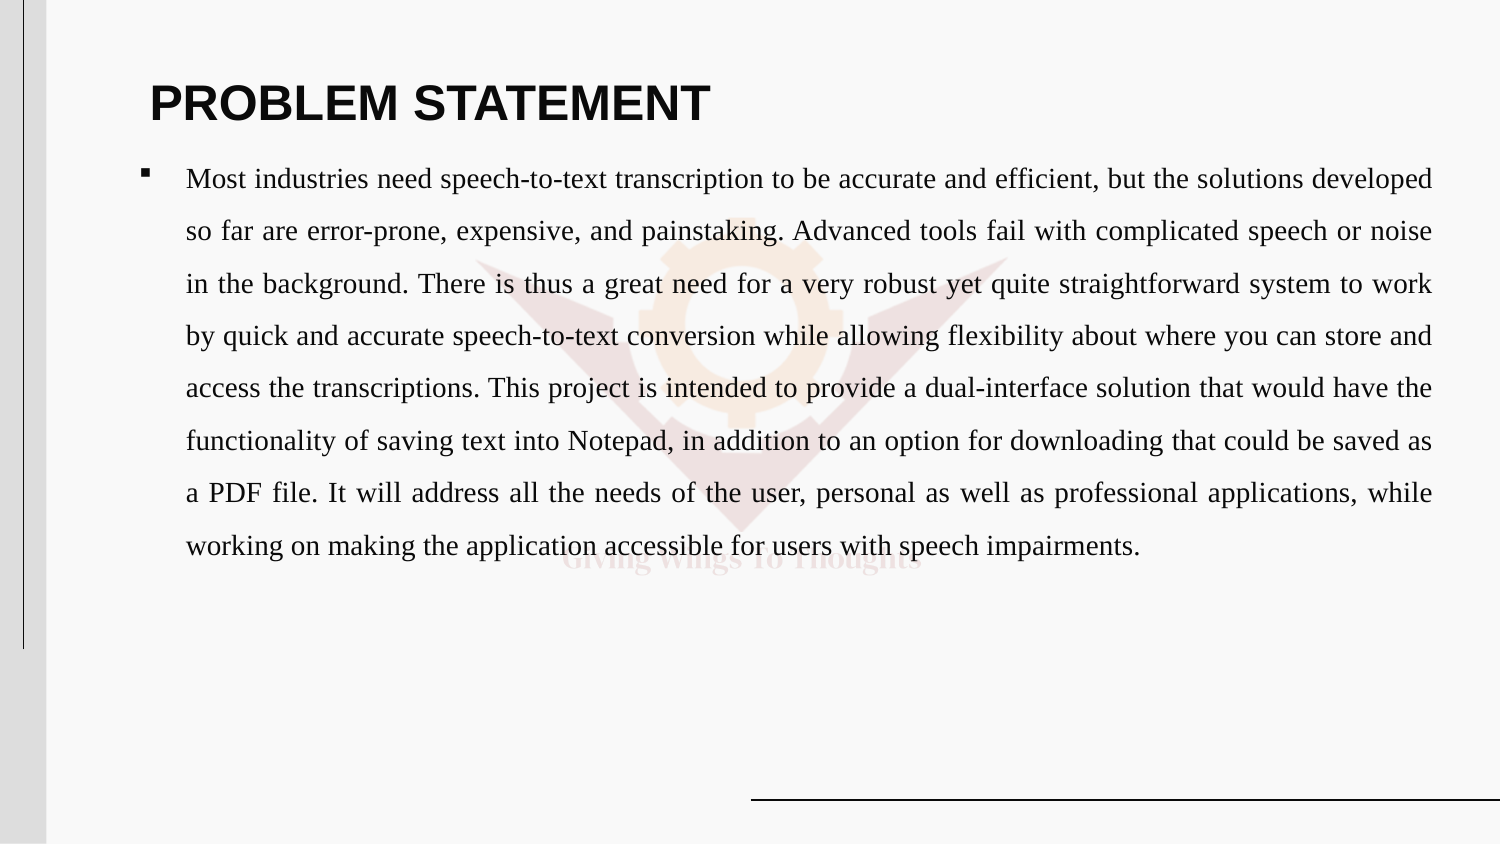

# PROBLEM STATEMENT
Most industries need speech-to-text transcription to be accurate and efficient, but the solutions developed so far are error-prone, expensive, and painstaking. Advanced tools fail with complicated speech or noise in the background. There is thus a great need for a very robust yet quite straightforward system to work by quick and accurate speech-to-text conversion while allowing flexibility about where you can store and access the transcriptions. This project is intended to provide a dual-interface solution that would have the functionality of saving text into Notepad, in addition to an option for downloading that could be saved as a PDF file. It will address all the needs of the user, personal as well as professional applications, while working on making the application accessible for users with speech impairments.